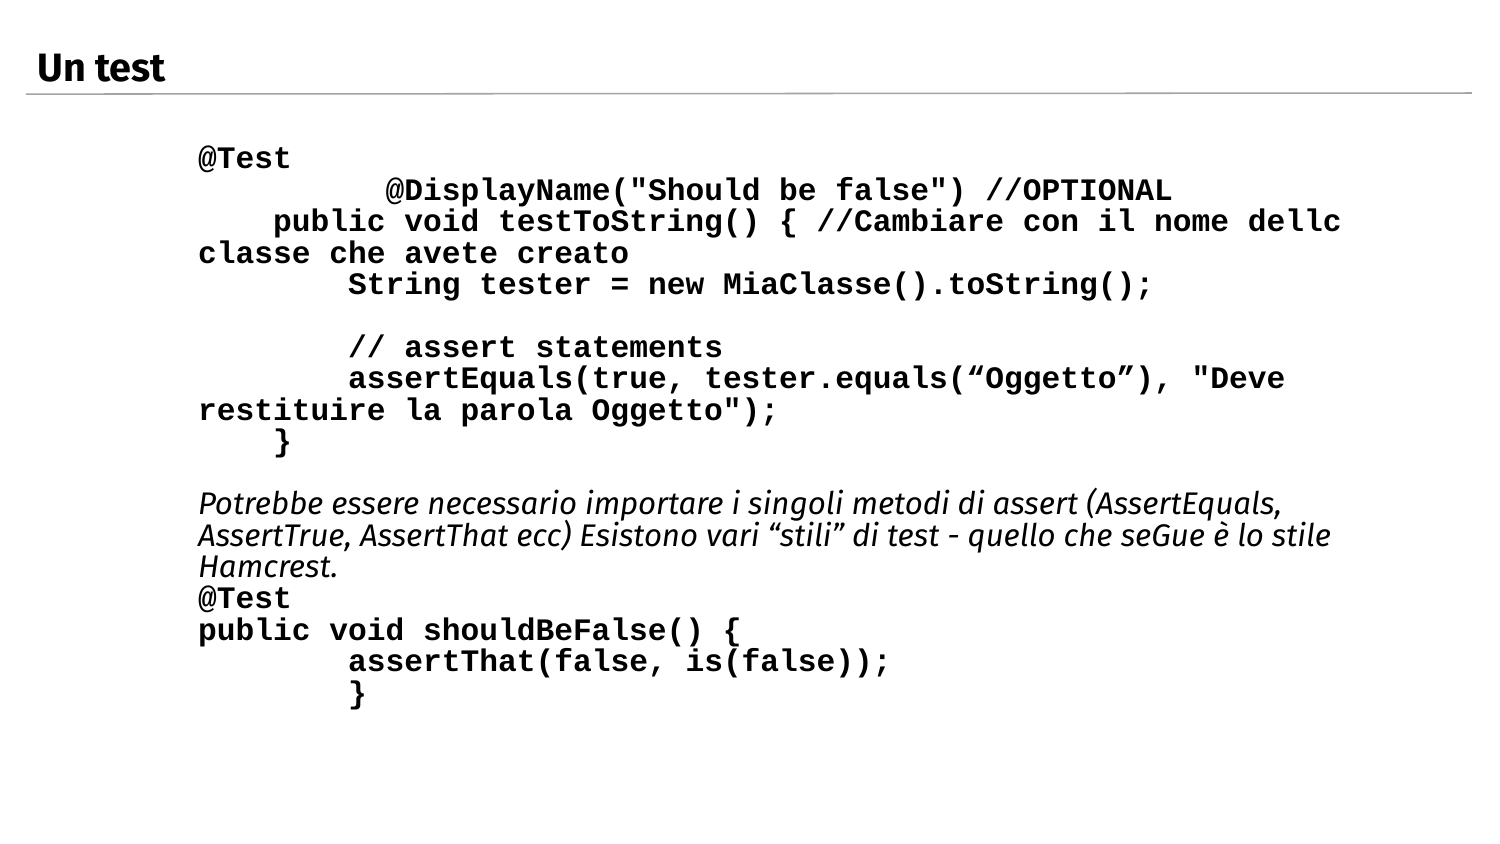

# Un test

@Test
	  @DisplayName("Should be false") //OPTIONAL
    public void testToString() { //Cambiare con il nome dellc classe che avete creato
        String tester = new MiaClasse().toString();

        // assert statements
        assertEquals(true, tester.equals(“Oggetto”), "Deve restituire la parola Oggetto");
    }

Potrebbe essere necessario importare i singoli metodi di assert (AssertEquals, AssertTrue, AssertThat ecc) Esistono vari “stili” di test - quello che seGue è lo stile Hamcrest.
@Test
public void shouldBeFalse() {
        assertThat(false, is(false));
        }